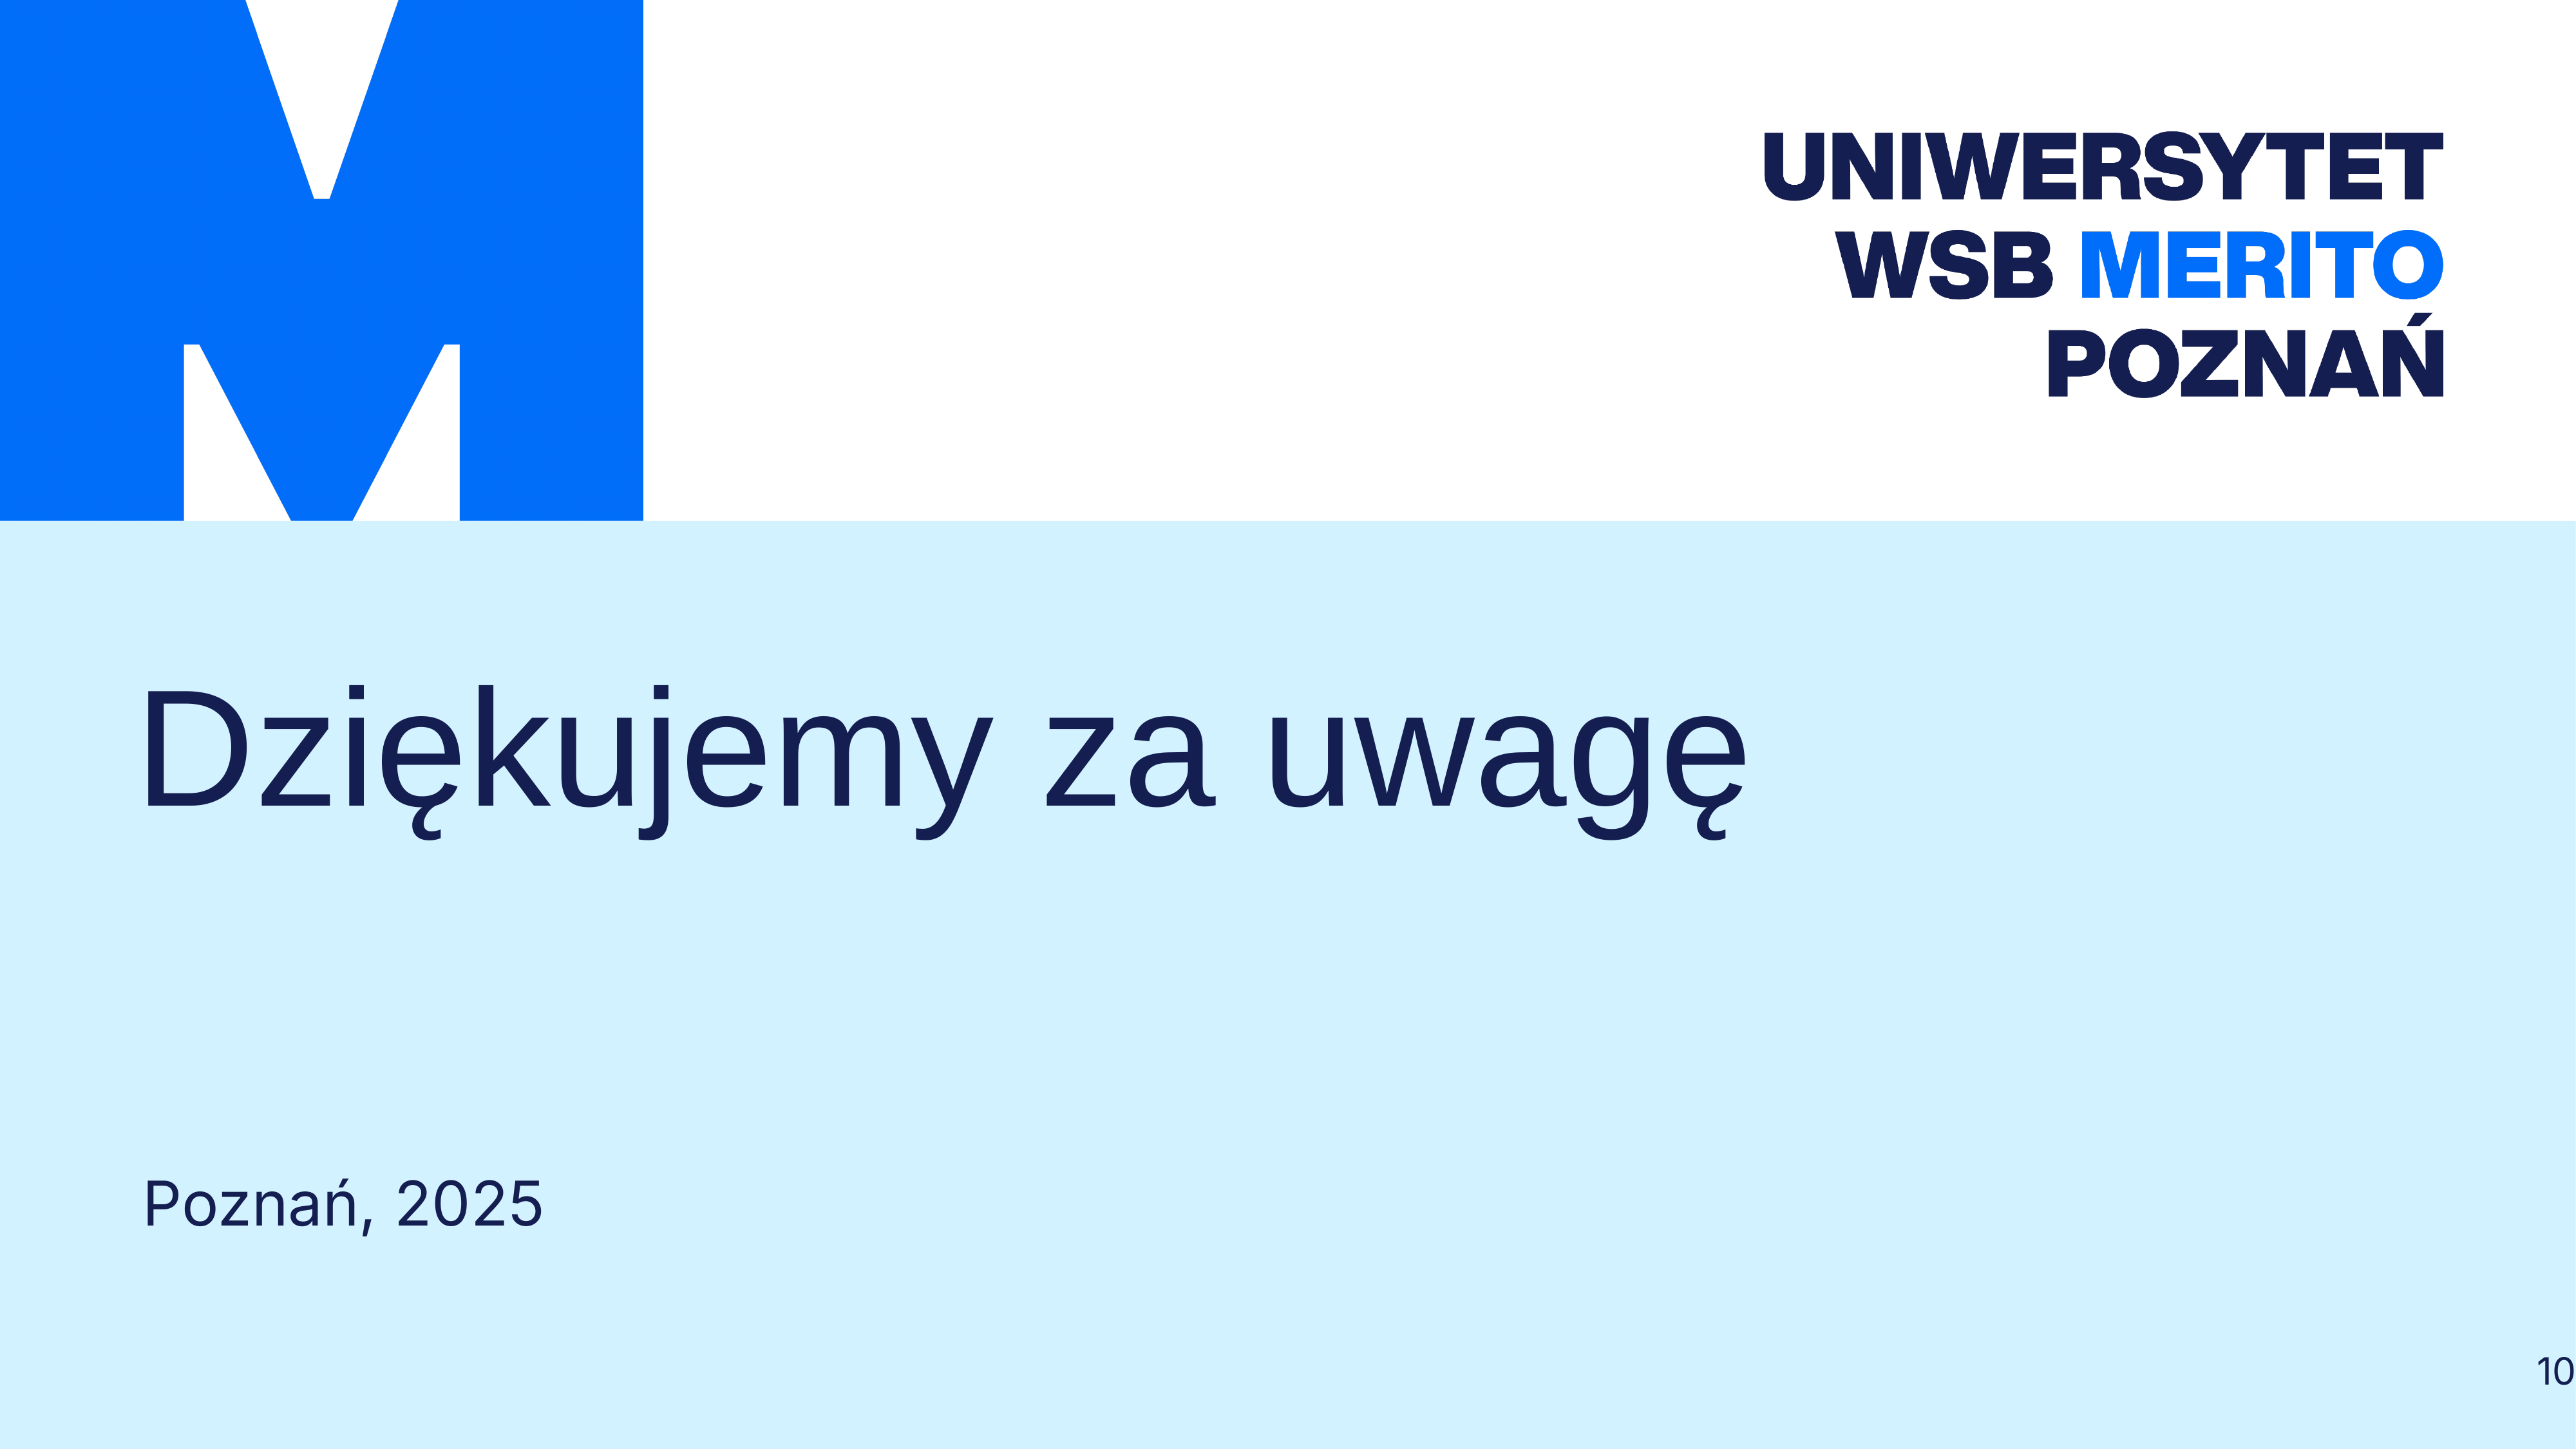

# Dziękujemy za uwagę
Poznań, 2025
10